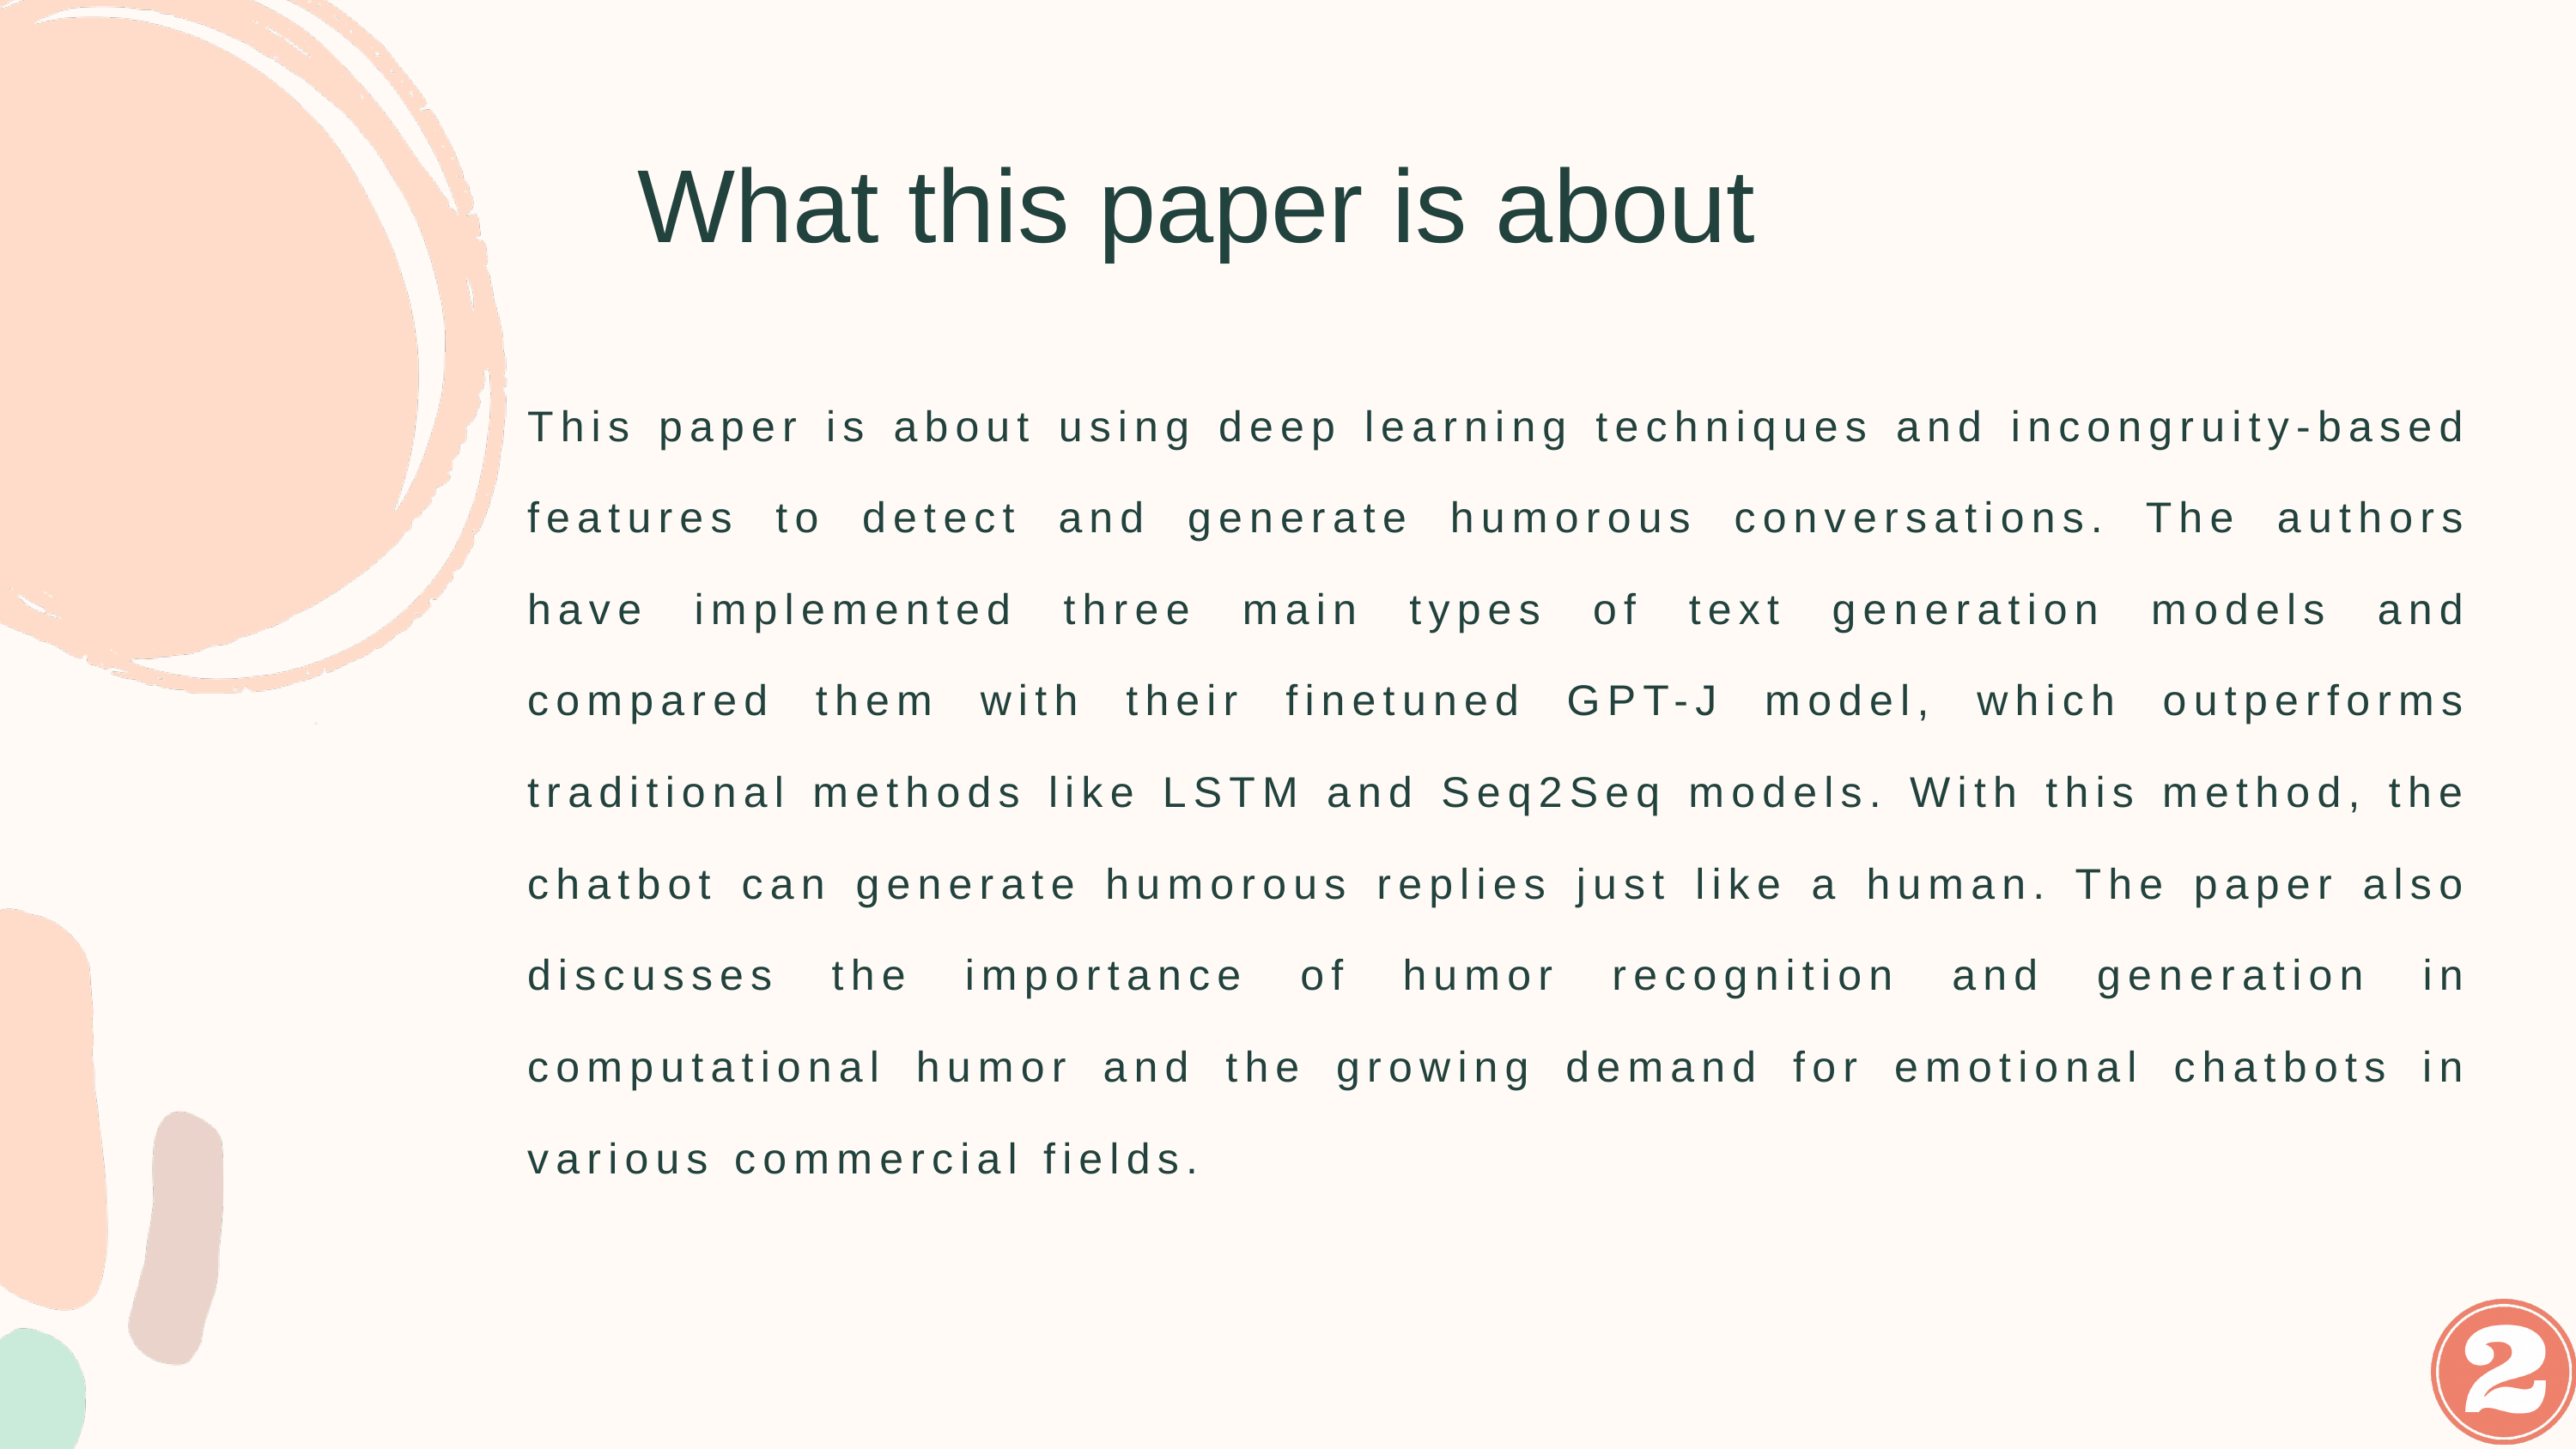

What this paper is about
This paper is about using deep learning techniques and incongruity-based features to detect and generate humorous conversations. The authors have implemented three main types of text generation models and compared them with their finetuned GPT-J model, which outperforms traditional methods like LSTM and Seq2Seq models. With this method, the chatbot can generate humorous replies just like a human. The paper also discusses the importance of humor recognition and generation in computational humor and the growing demand for emotional chatbots in various commercial fields.